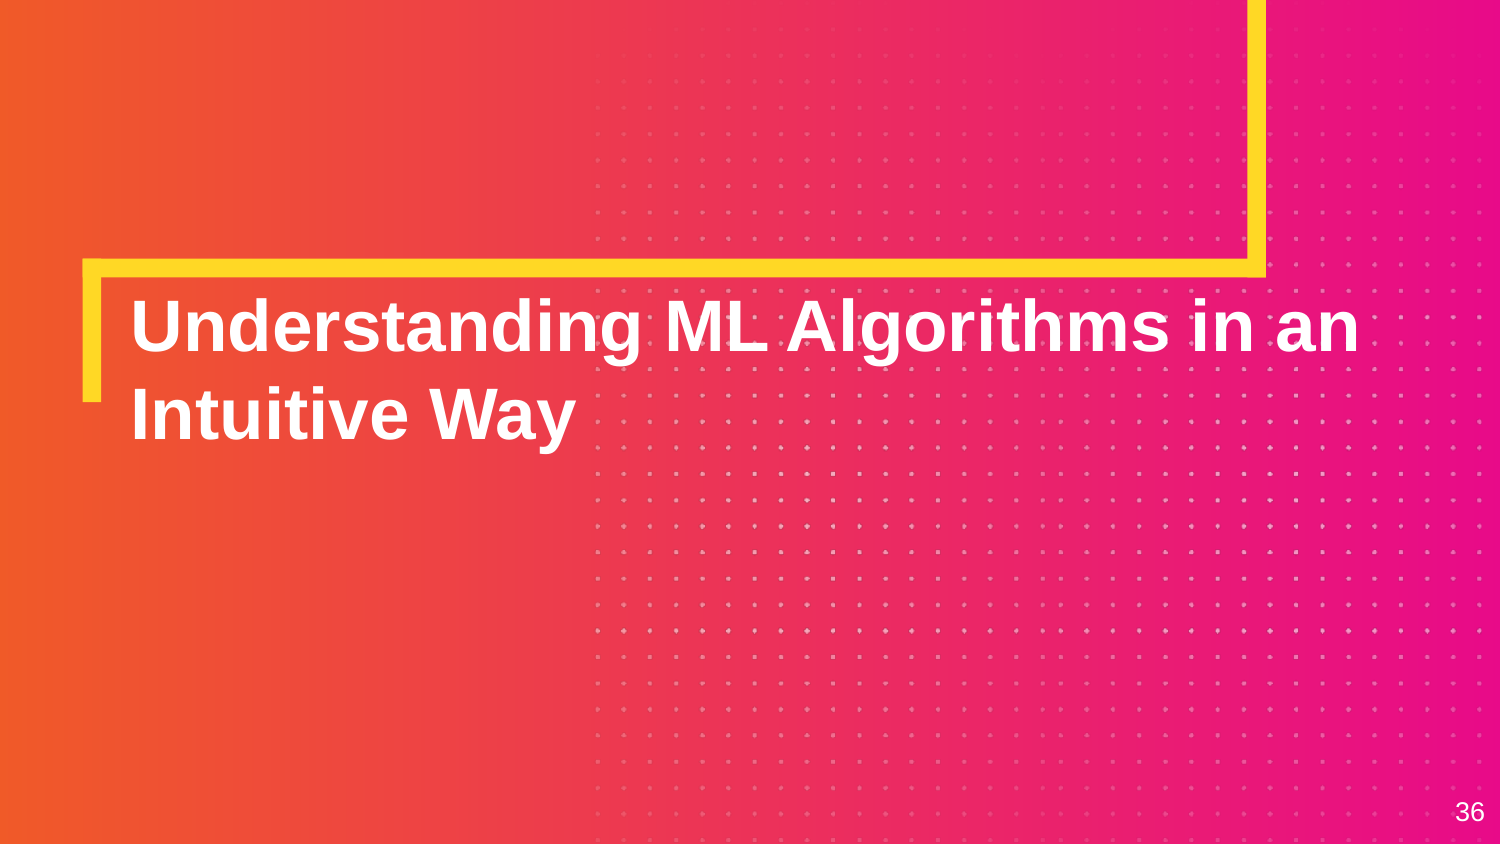

# Understanding ML Algorithms in an Intuitive Way
36